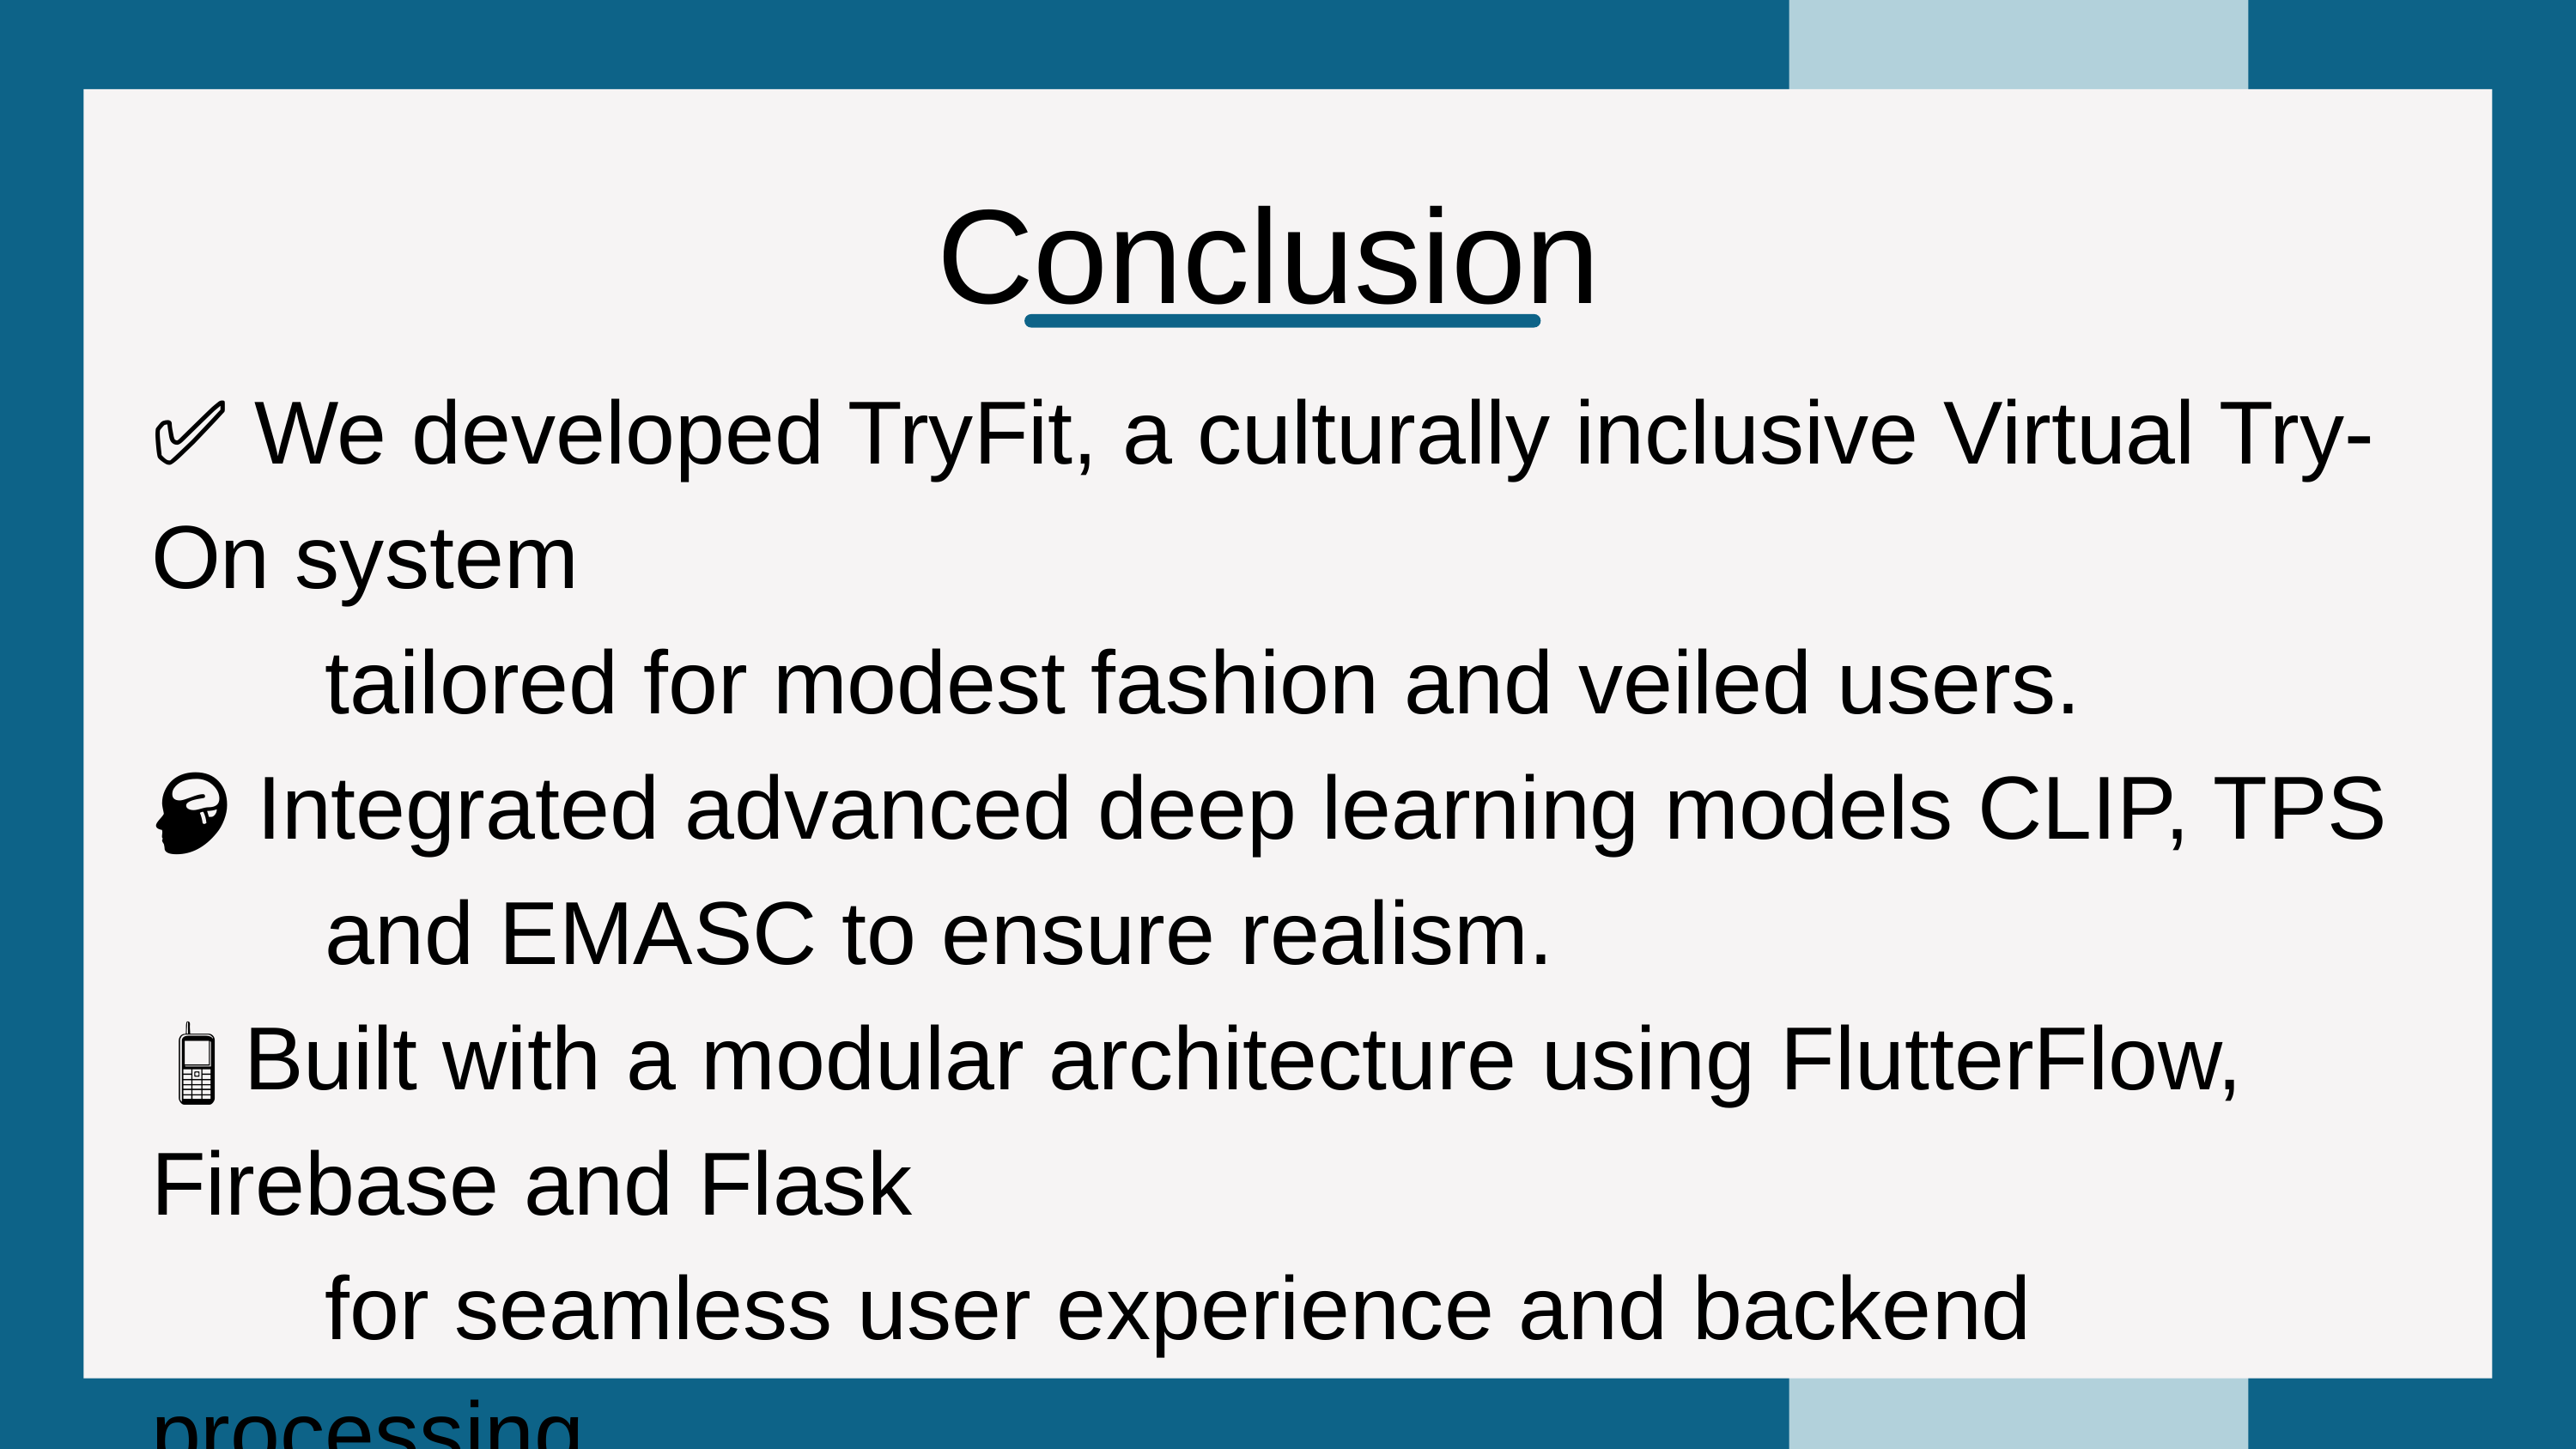

Conclusion
Presented by

✅ We developed TryFit, a culturally inclusive Virtual Try-On system
       tailored for modest fashion and veiled users.
🧠 Integrated advanced deep learning models CLIP, TPS
       and EMASC to ensure realism.
 📱 Built with a modular architecture using FlutterFlow, Firebase and Flask
       for seamless user experience and backend processing.
👗  Supports upper, lower, full-body garments — including hijabs — with
      high-quality try-on results.